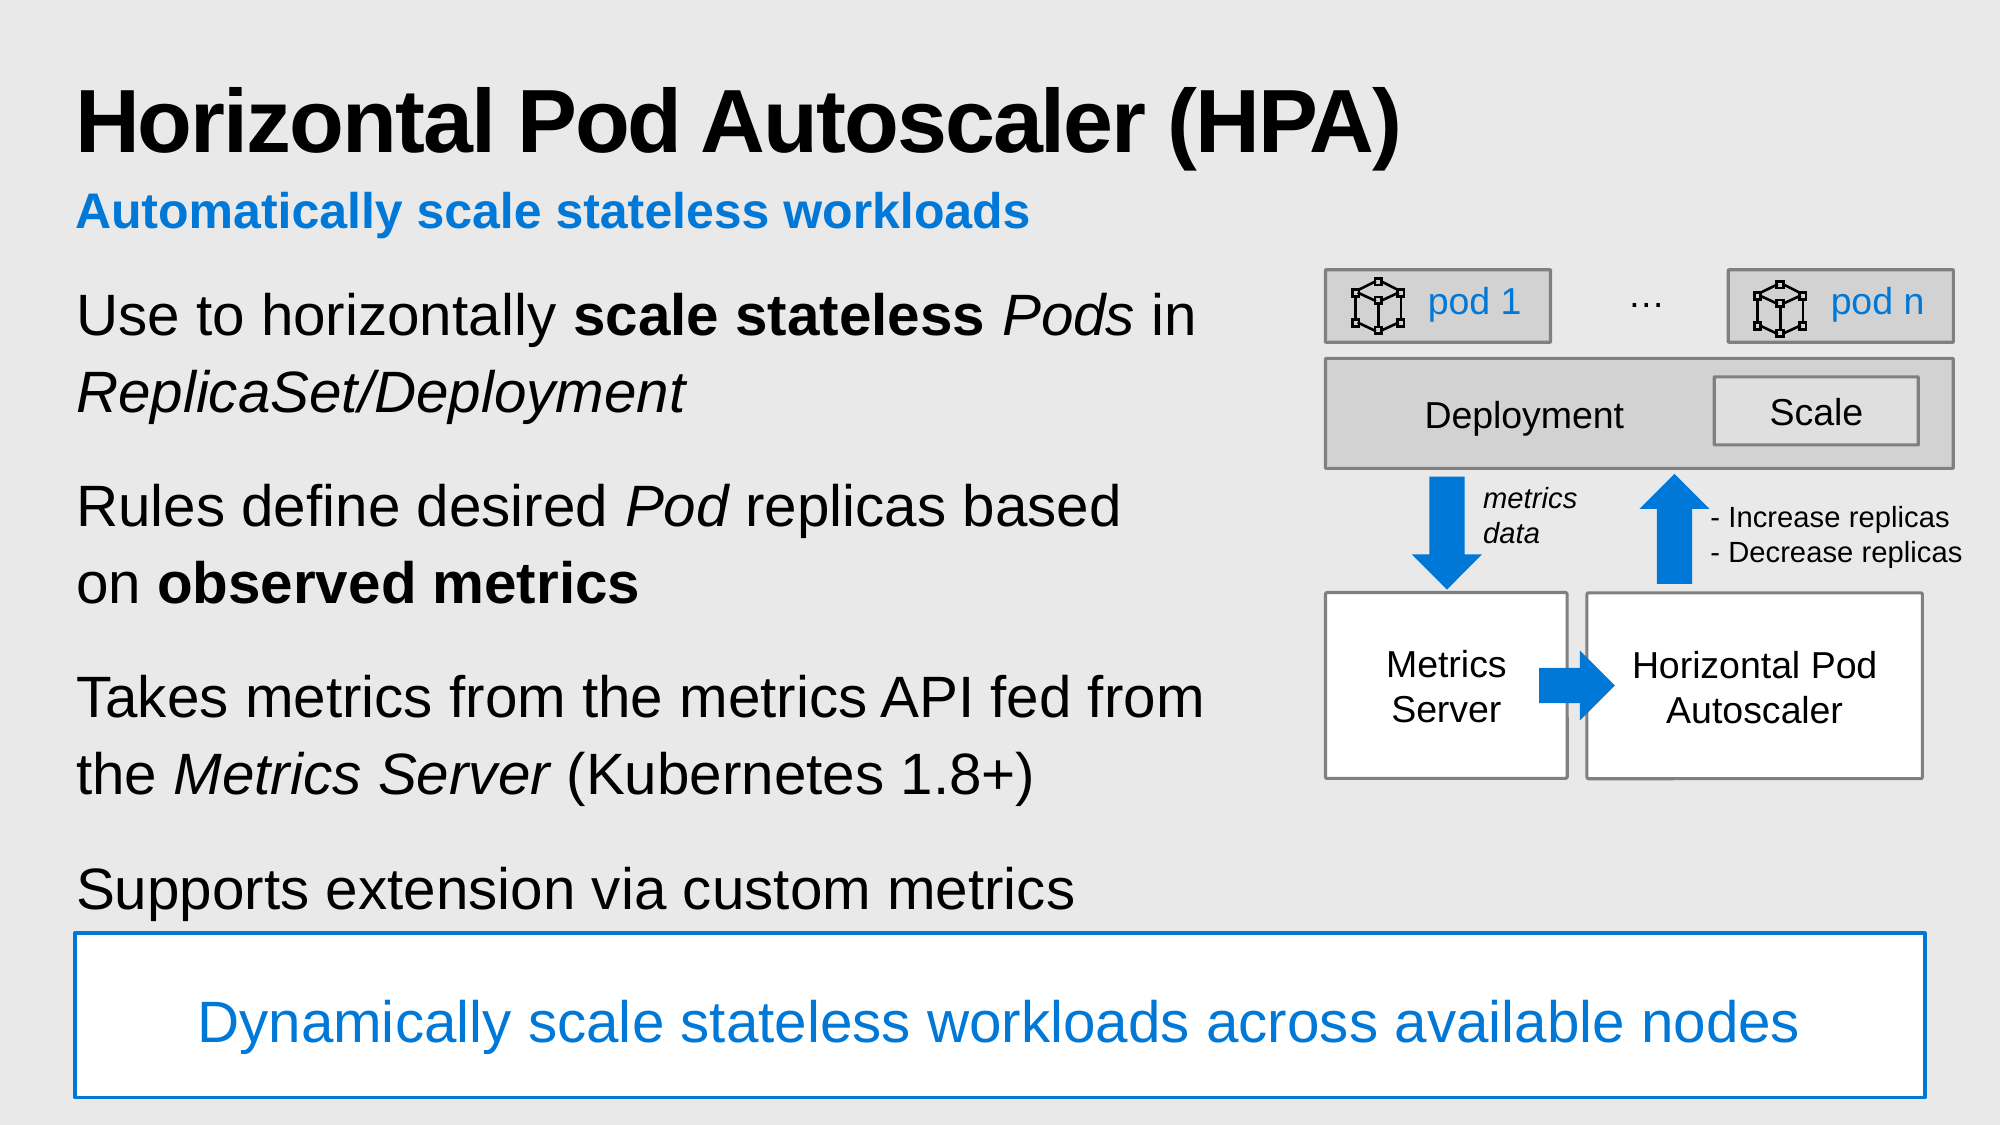

# Horizontal Pod Autoscaler (HPA)
Automatically scale stateless workloads
Use to horizontally scale stateless Pods in ReplicaSet/Deployment
Rules define desired Pod replicas based
on observed metrics
Takes metrics from the metrics API fed from the Metrics Server (Kubernetes 1.8+)
Supports extension via custom metrics
       pod 1

…
       pod n

        Deployment
Scale

metrics
data
- Increase replicas
- Decrease replicas
Metrics
Server
Horizontal Pod Autoscaler

Dynamically scale stateless workloads across available nodes